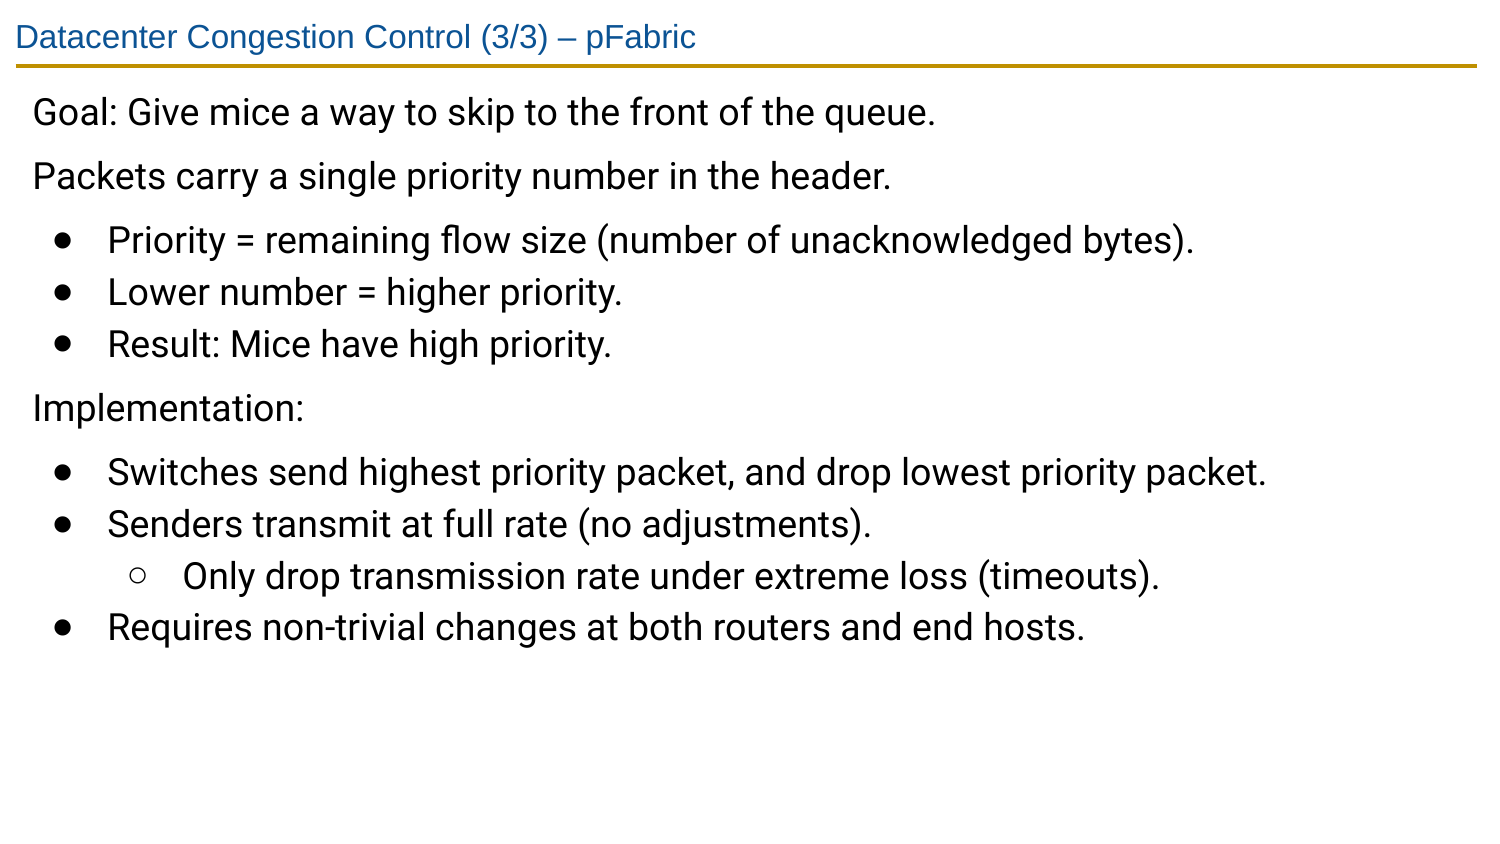

# Datacenter Congestion Control (3/3) – pFabric
Goal: Give mice a way to skip to the front of the queue.
Packets carry a single priority number in the header.
Priority = remaining flow size (number of unacknowledged bytes).
Lower number = higher priority.
Result: Mice have high priority.
Implementation:
Switches send highest priority packet, and drop lowest priority packet.
Senders transmit at full rate (no adjustments).
Only drop transmission rate under extreme loss (timeouts).
Requires non-trivial changes at both routers and end hosts.